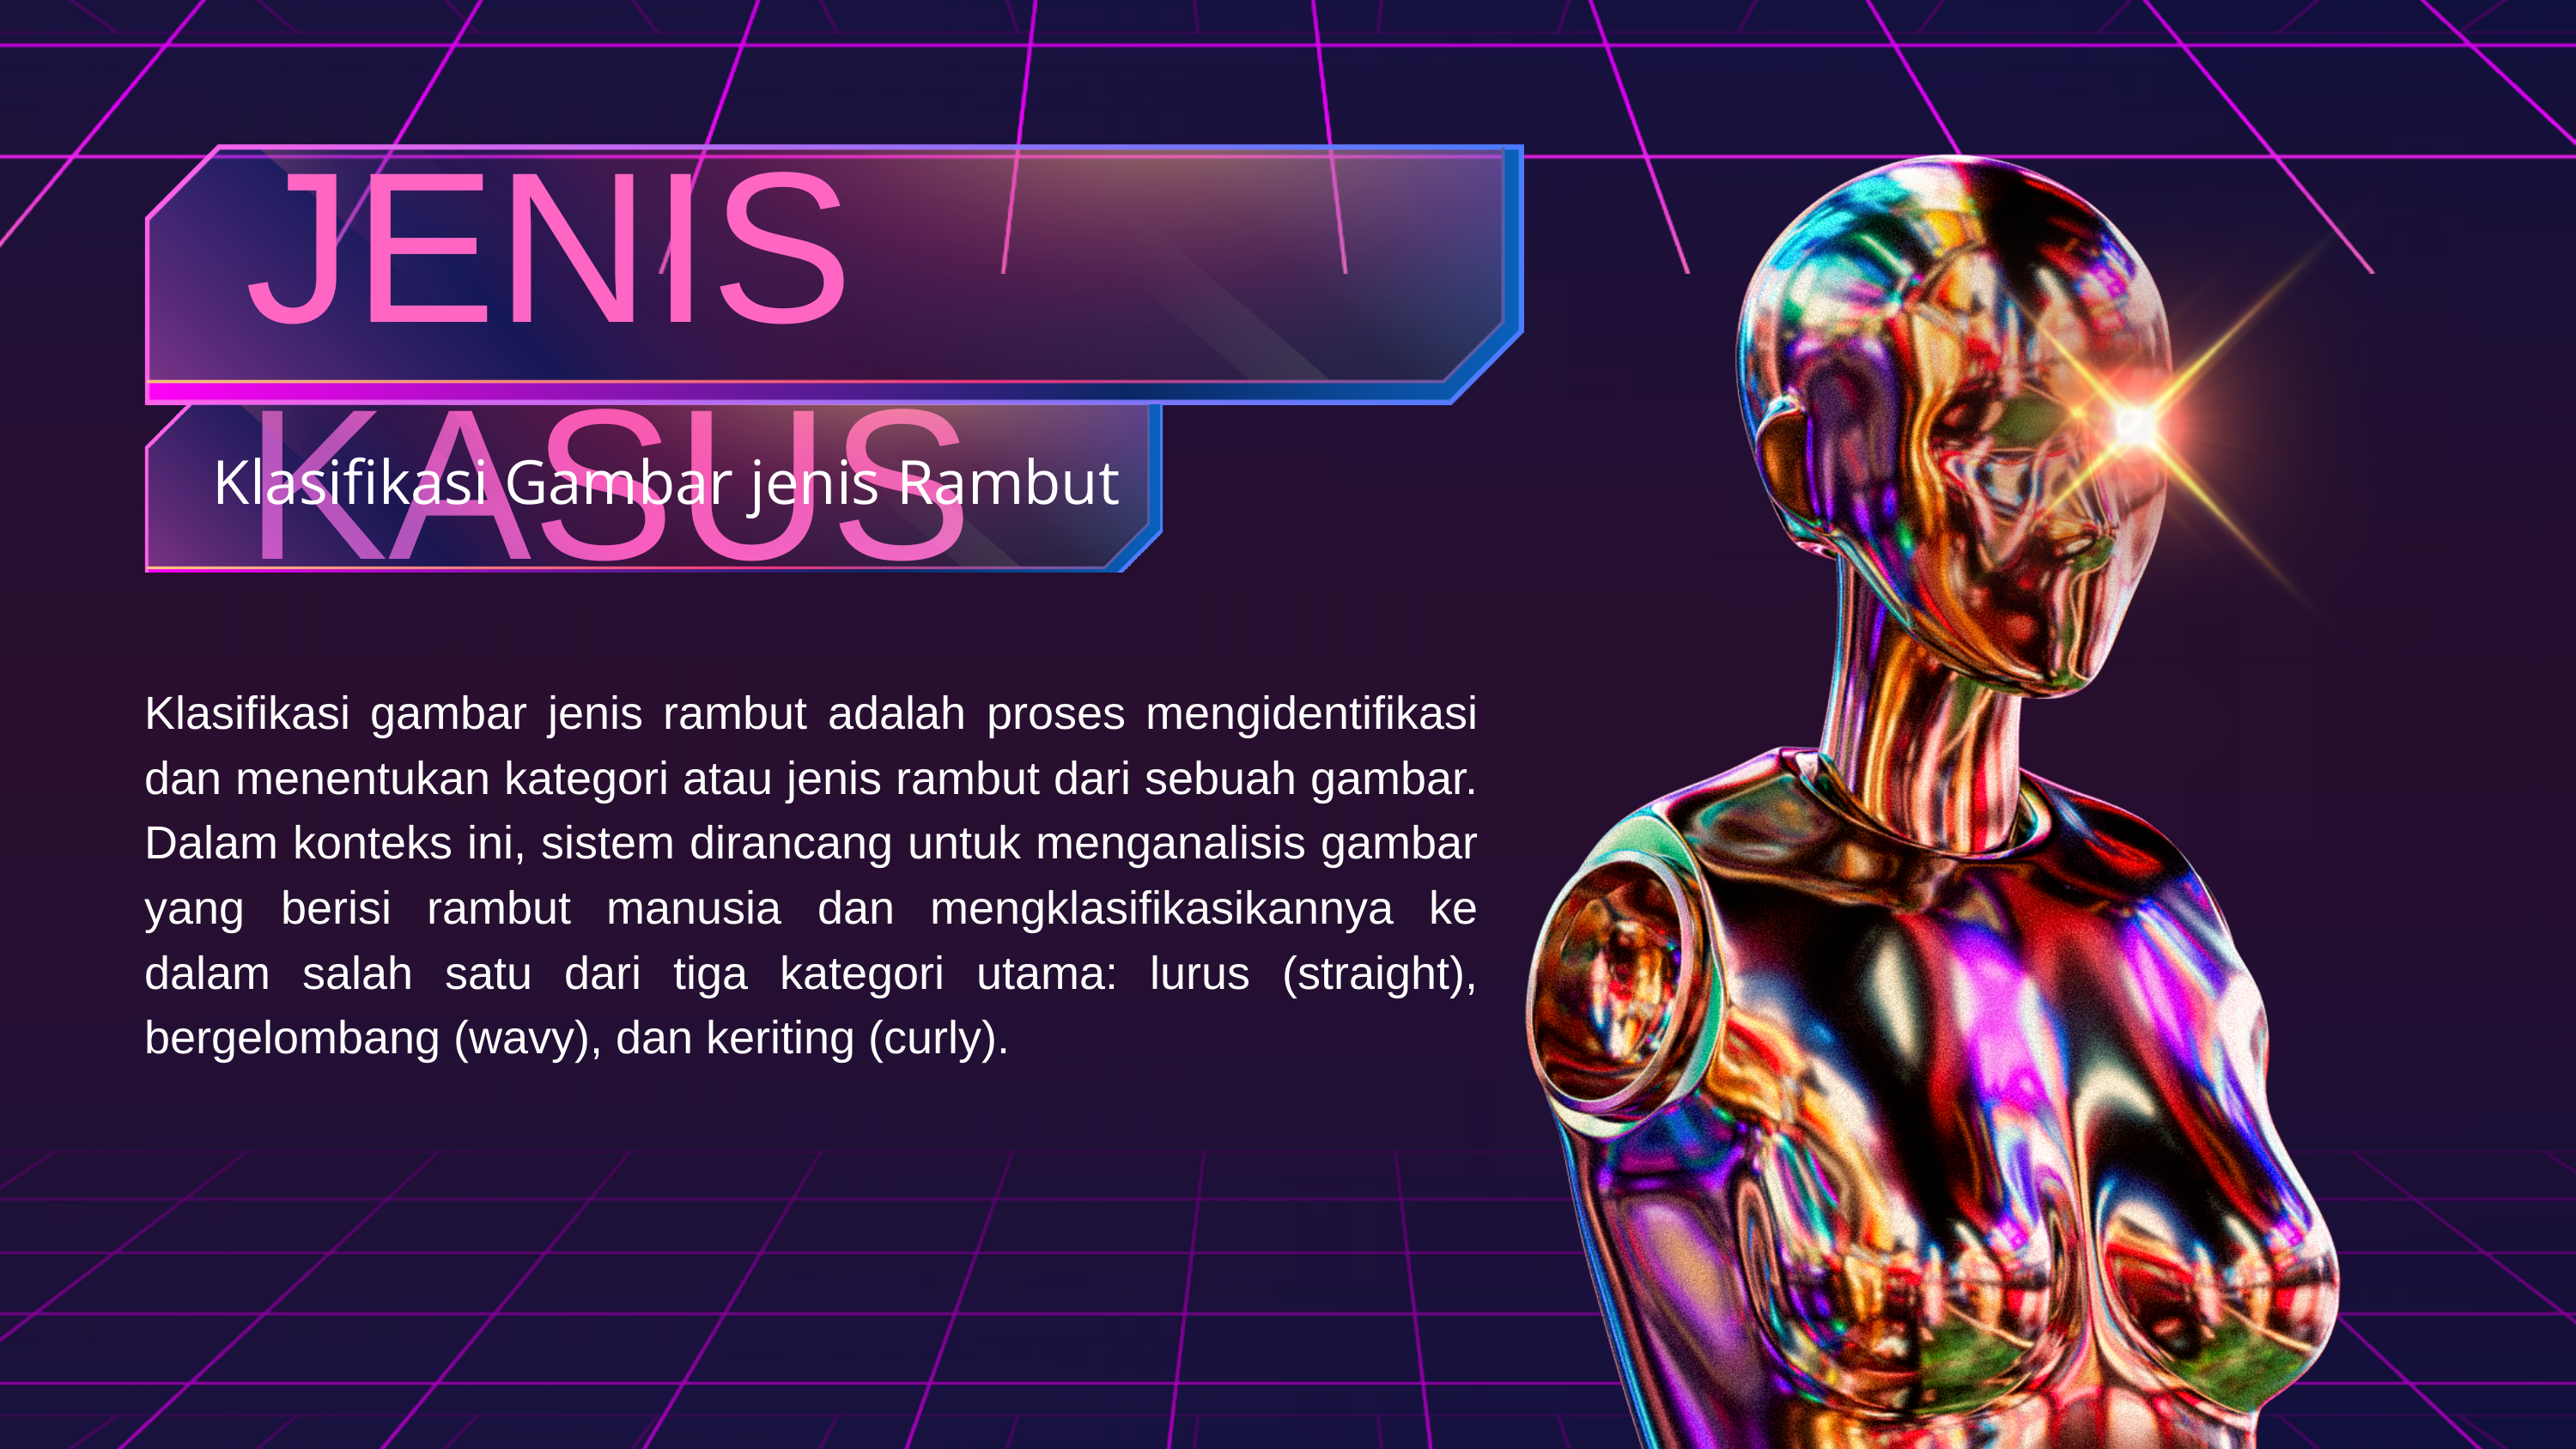

JENIS KASUS

Klasifikasi Gambar jenis Rambut

Klasifikasi gambar jenis rambut adalah proses mengidentifikasi dan menentukan kategori atau jenis rambut dari sebuah gambar. Dalam konteks ini, sistem dirancang untuk menganalisis gambar yang berisi rambut manusia dan mengklasifikasikannya ke dalam salah satu dari tiga kategori utama: lurus (straight), bergelombang (wavy), dan keriting (curly).